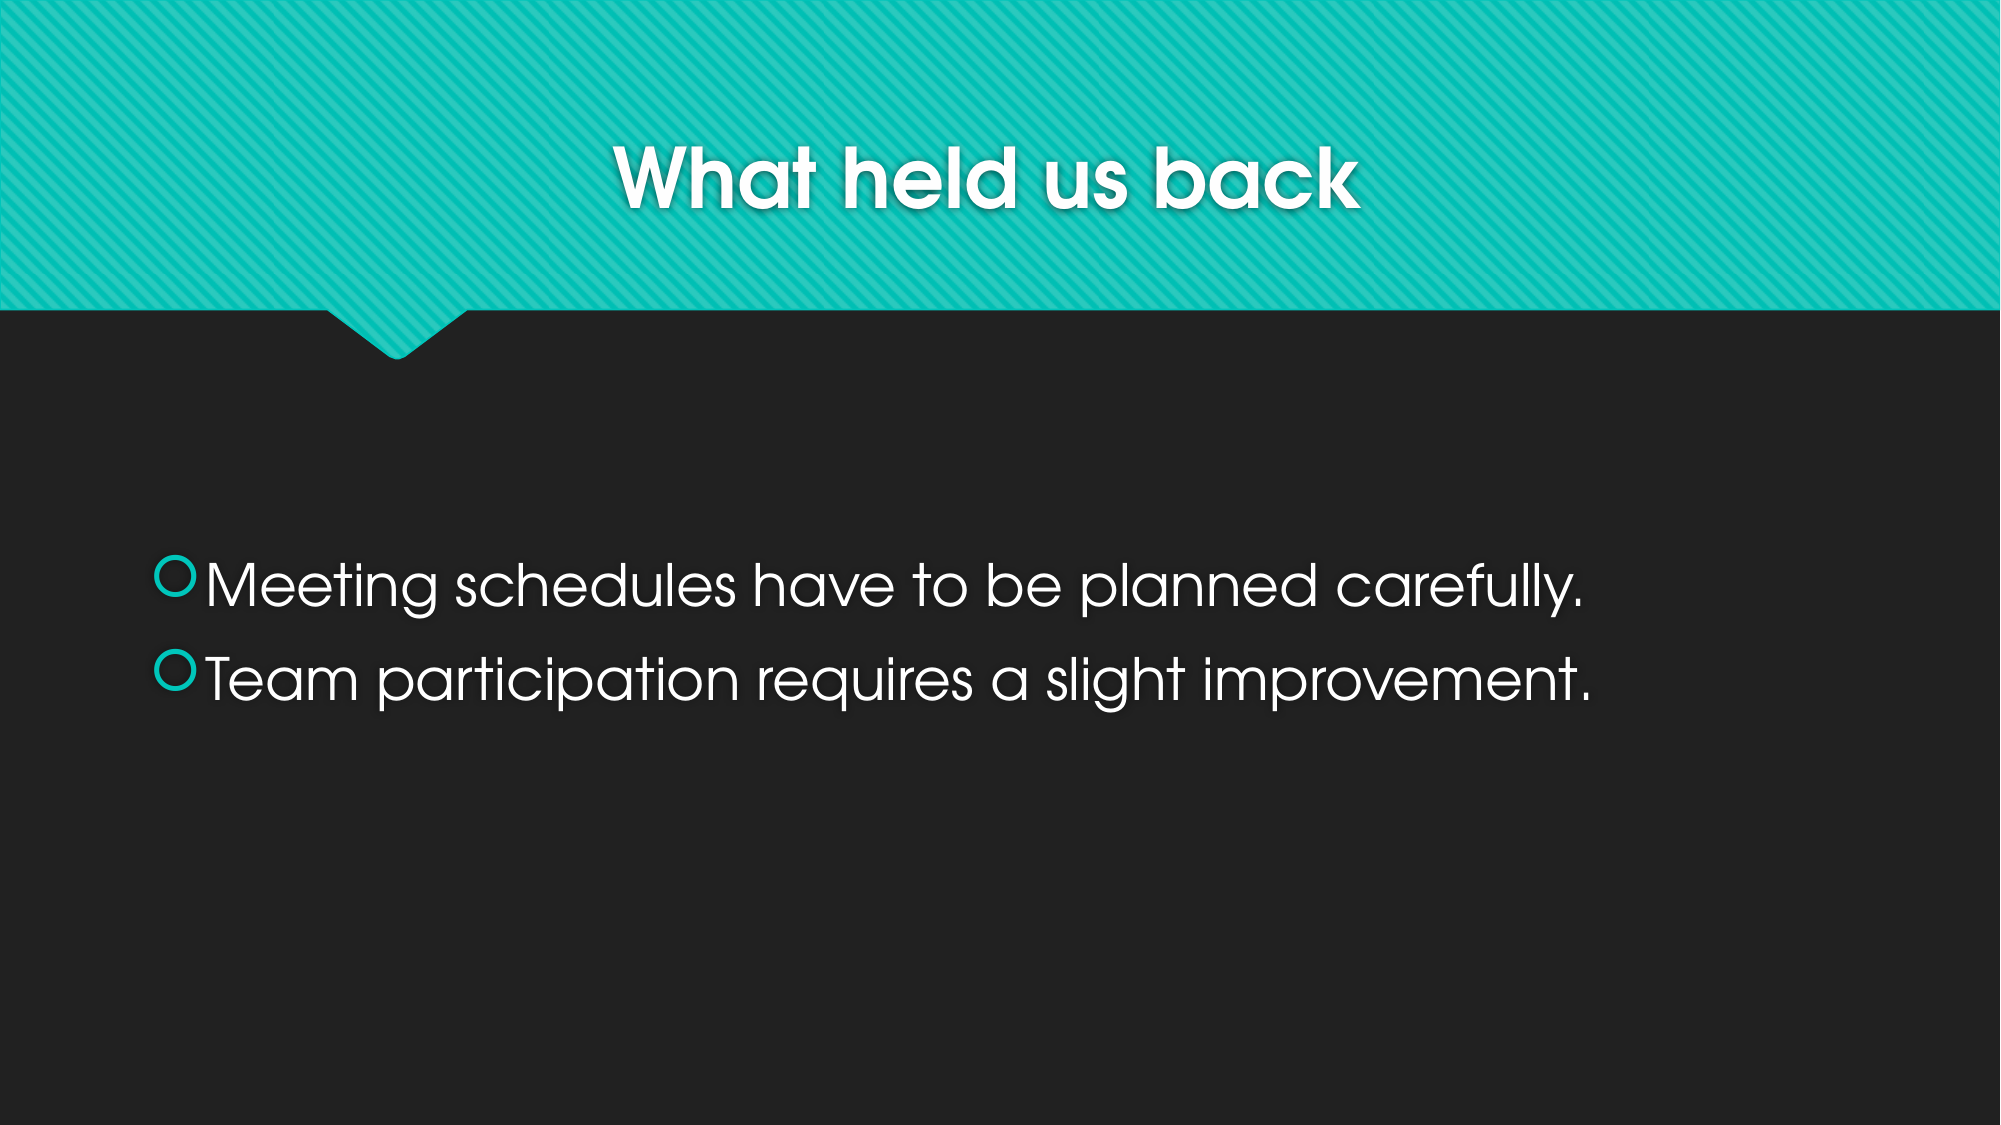

# What held us back
Meeting schedules have to be planned carefully.
Team participation requires a slight improvement.